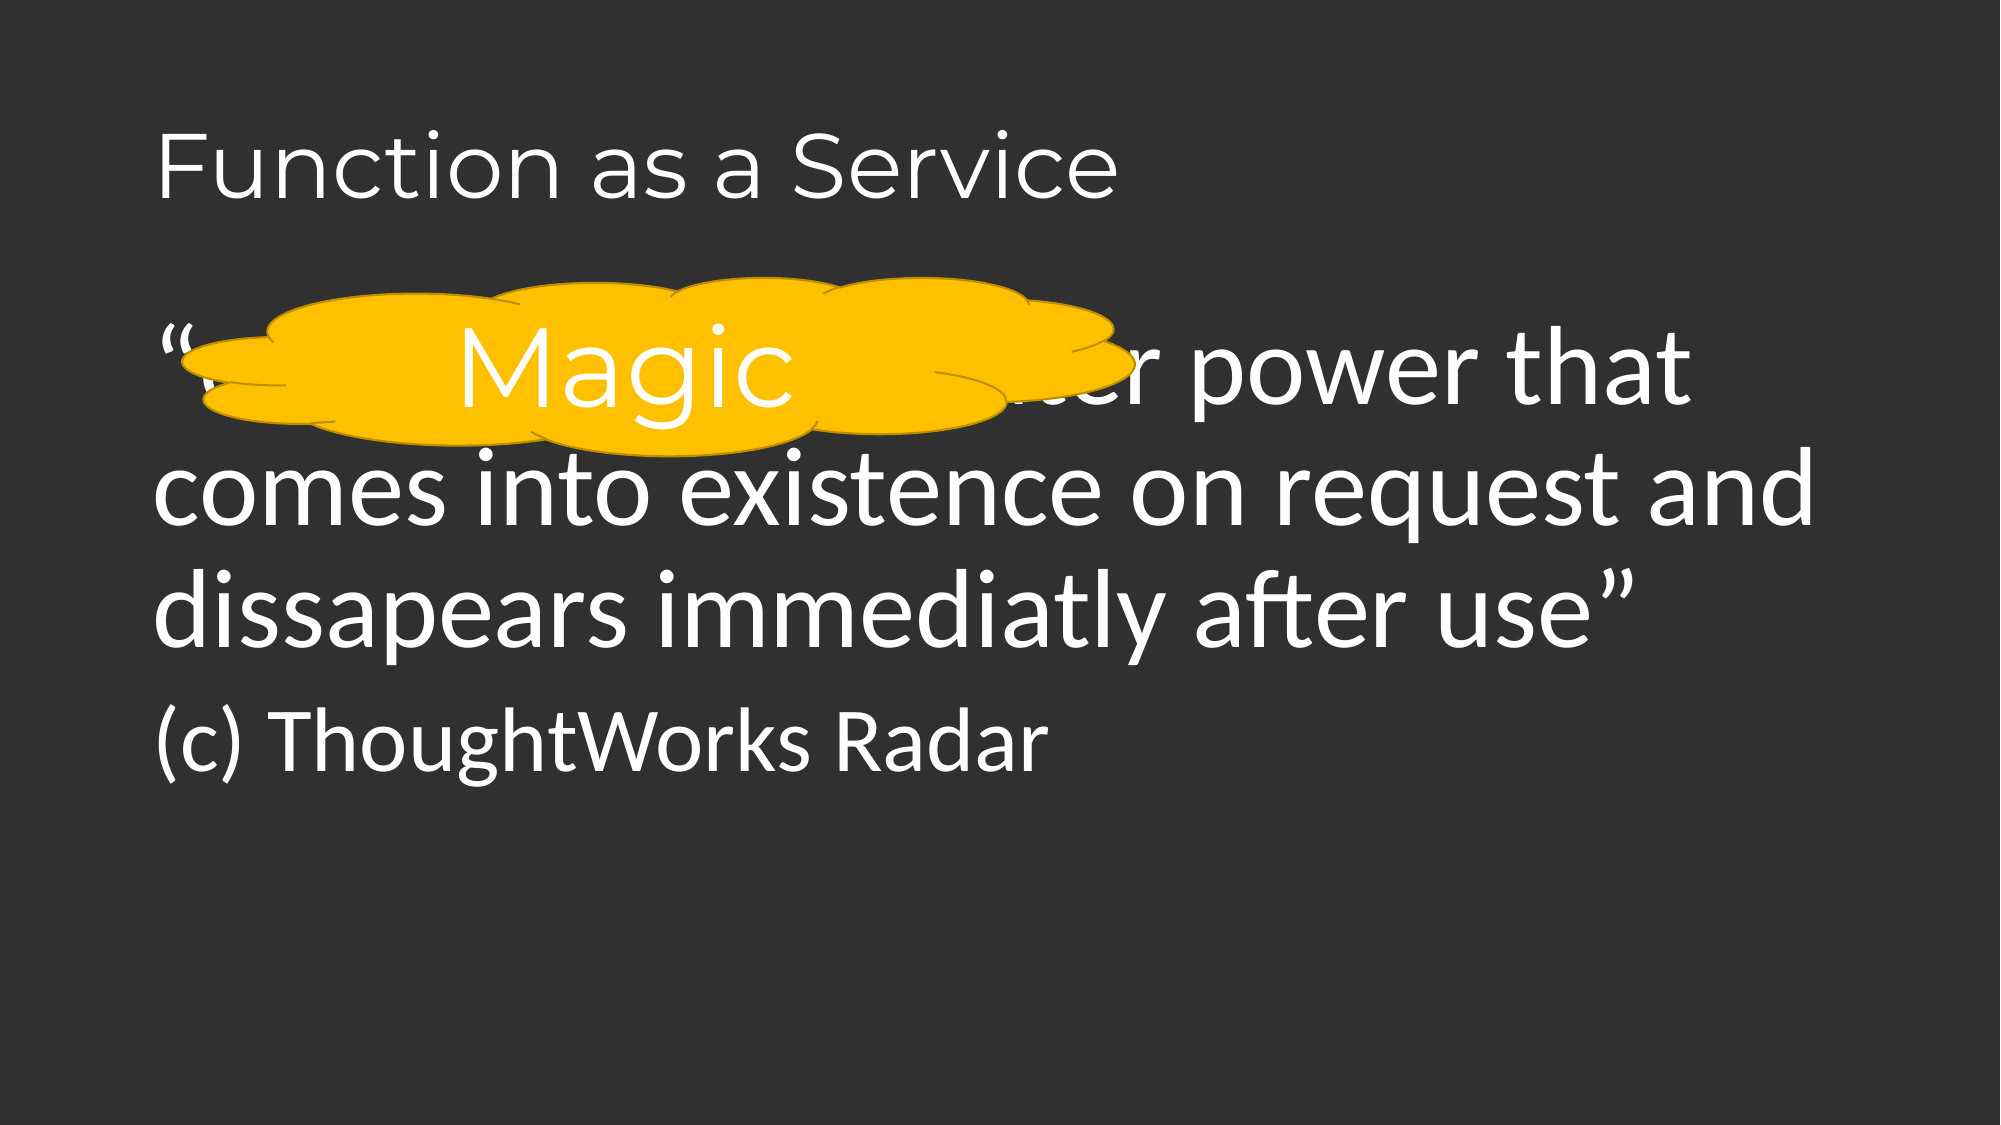

# Function as a Service
Magic
“ephemeral computer power that comes into existence on request and dissapears immediatly after use”
(c) ThoughtWorks Radar